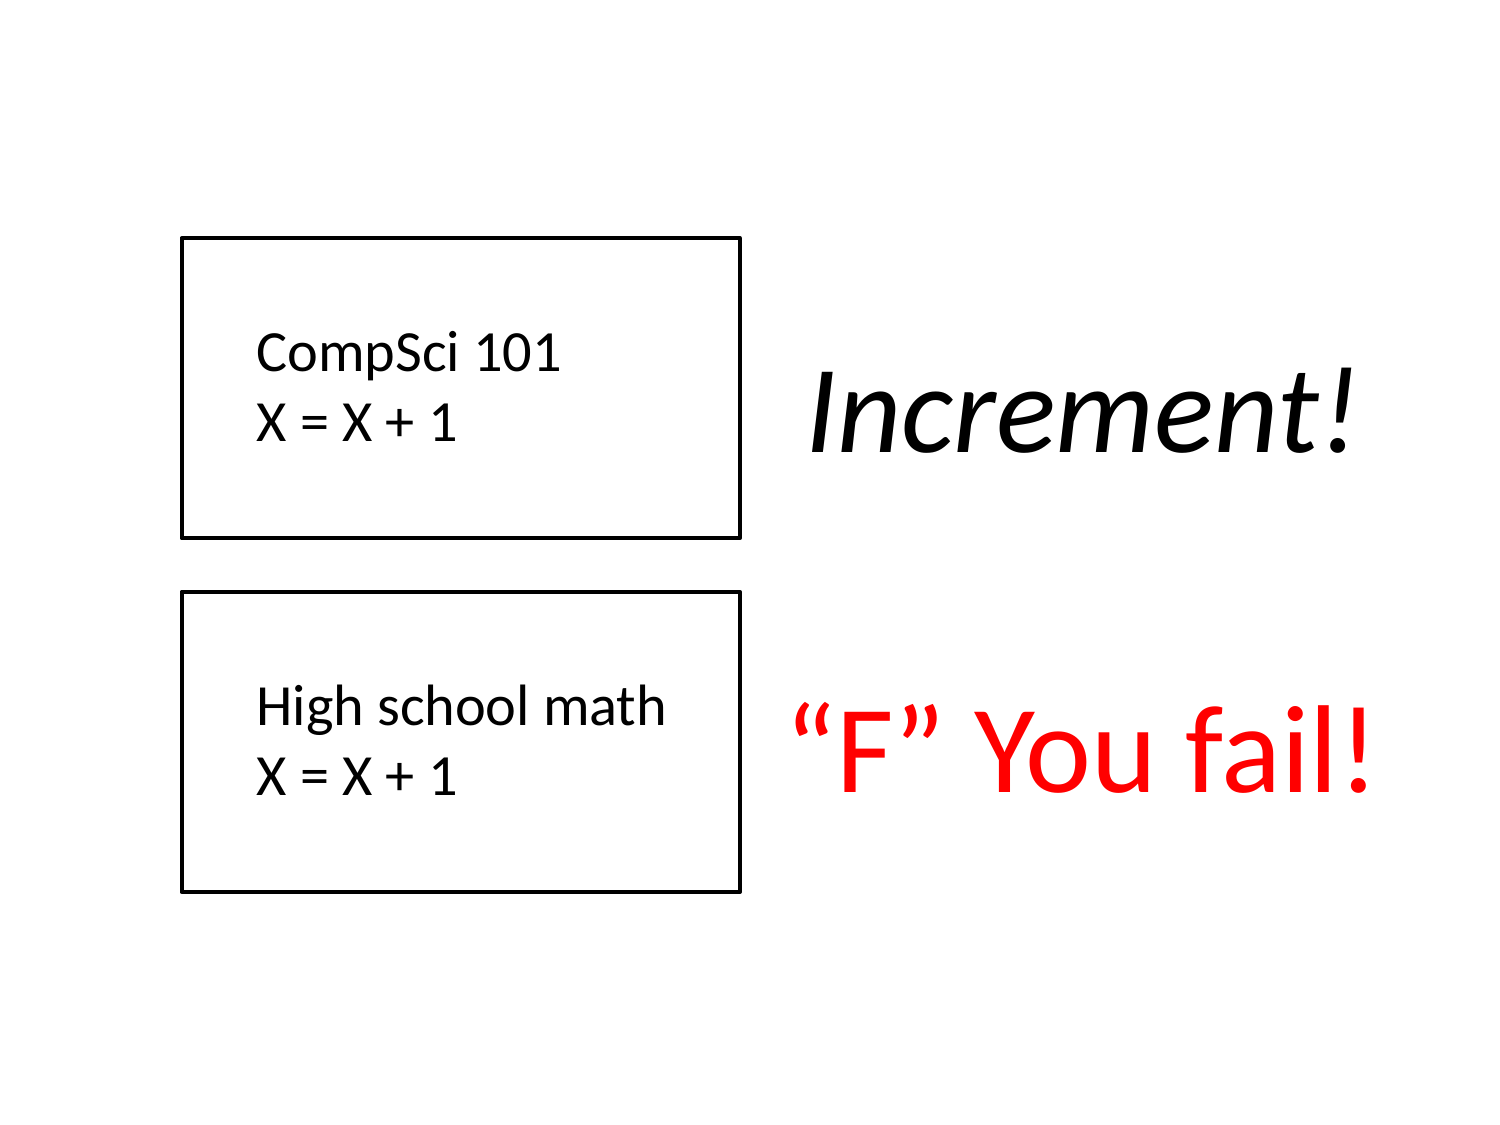

CompSci 101
X = X + 1
Increment!
High school math
X = X + 1
“F” You fail!